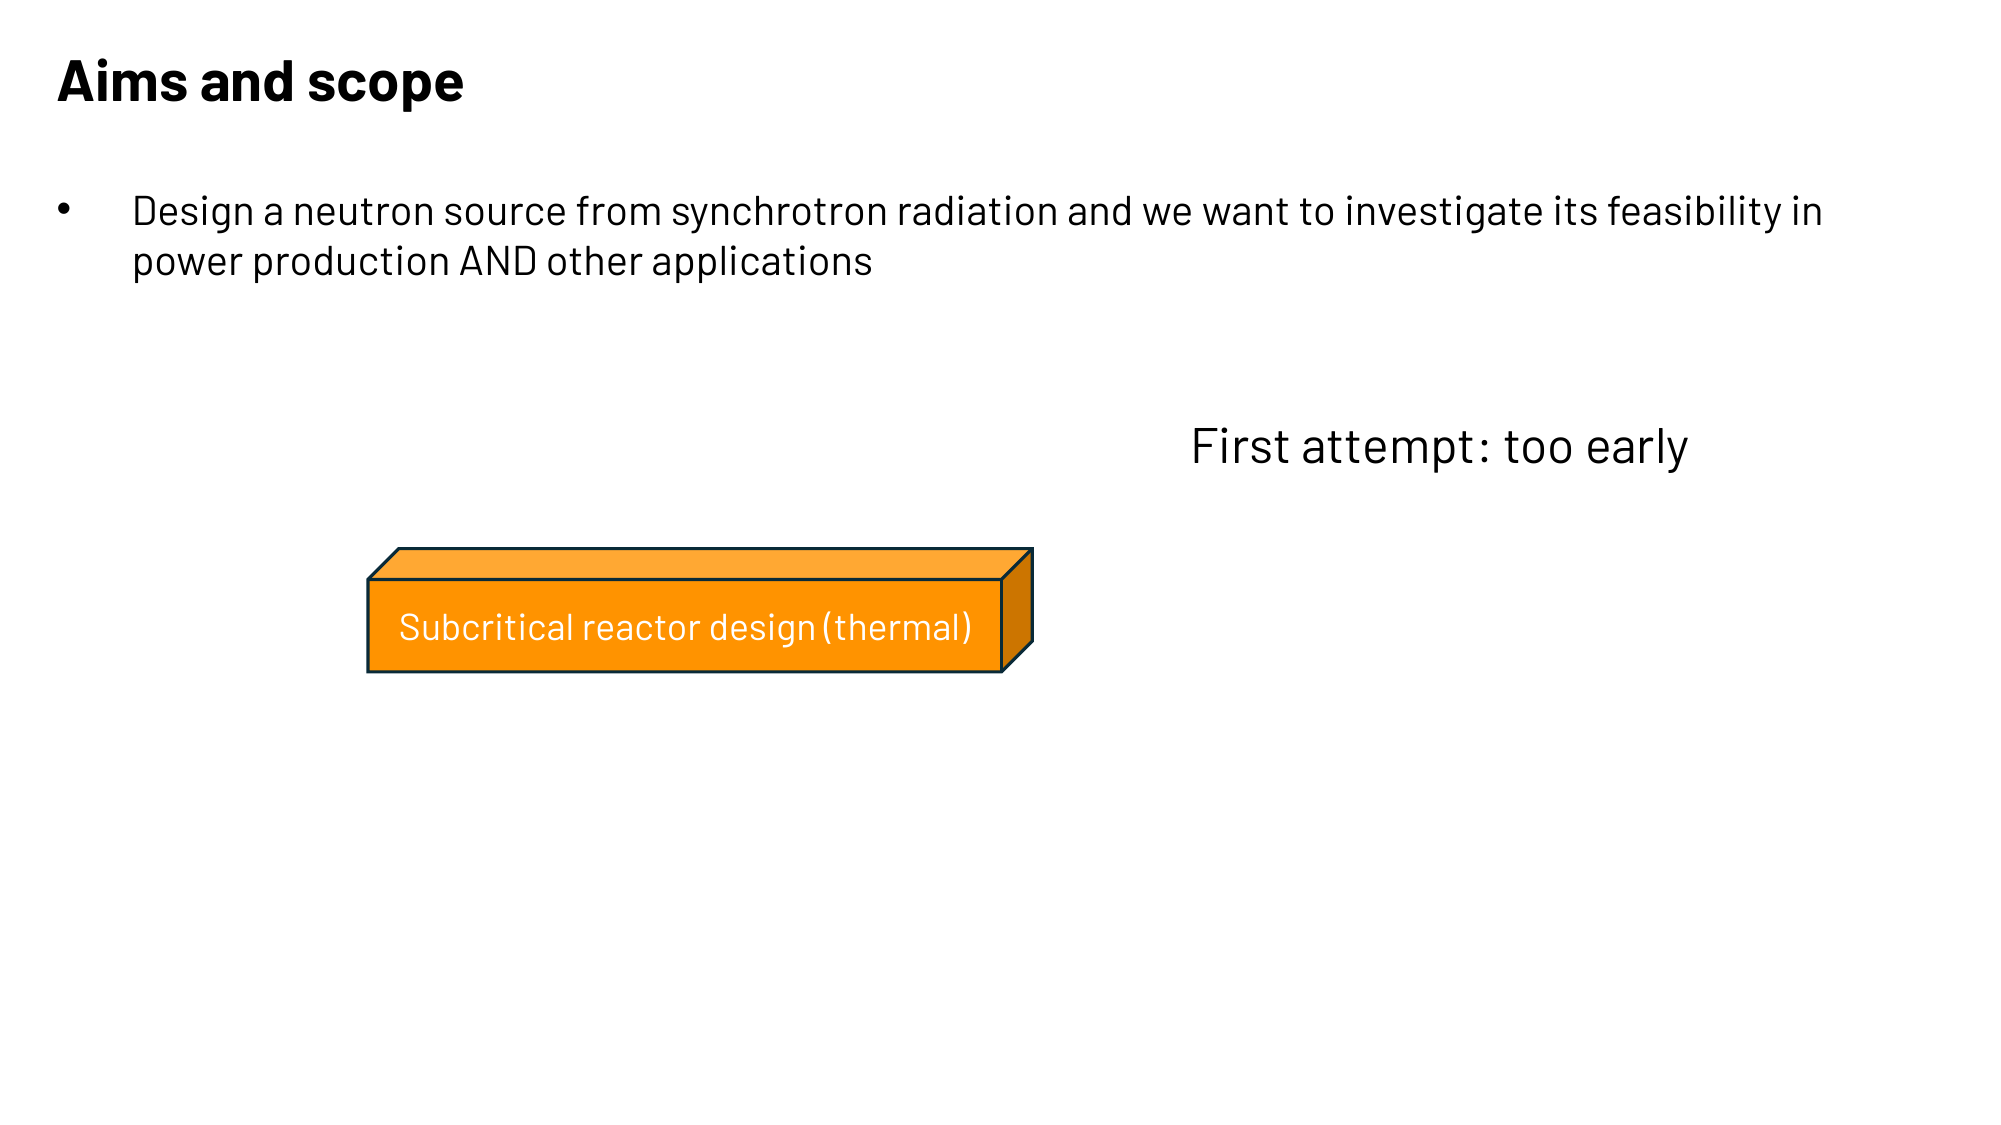

Aims and scope

Design a neutron source from synchrotron radiation and we want to investigate its feasibility in power production AND other applications

First attempt: too early
Subcritical reactor design (thermal)